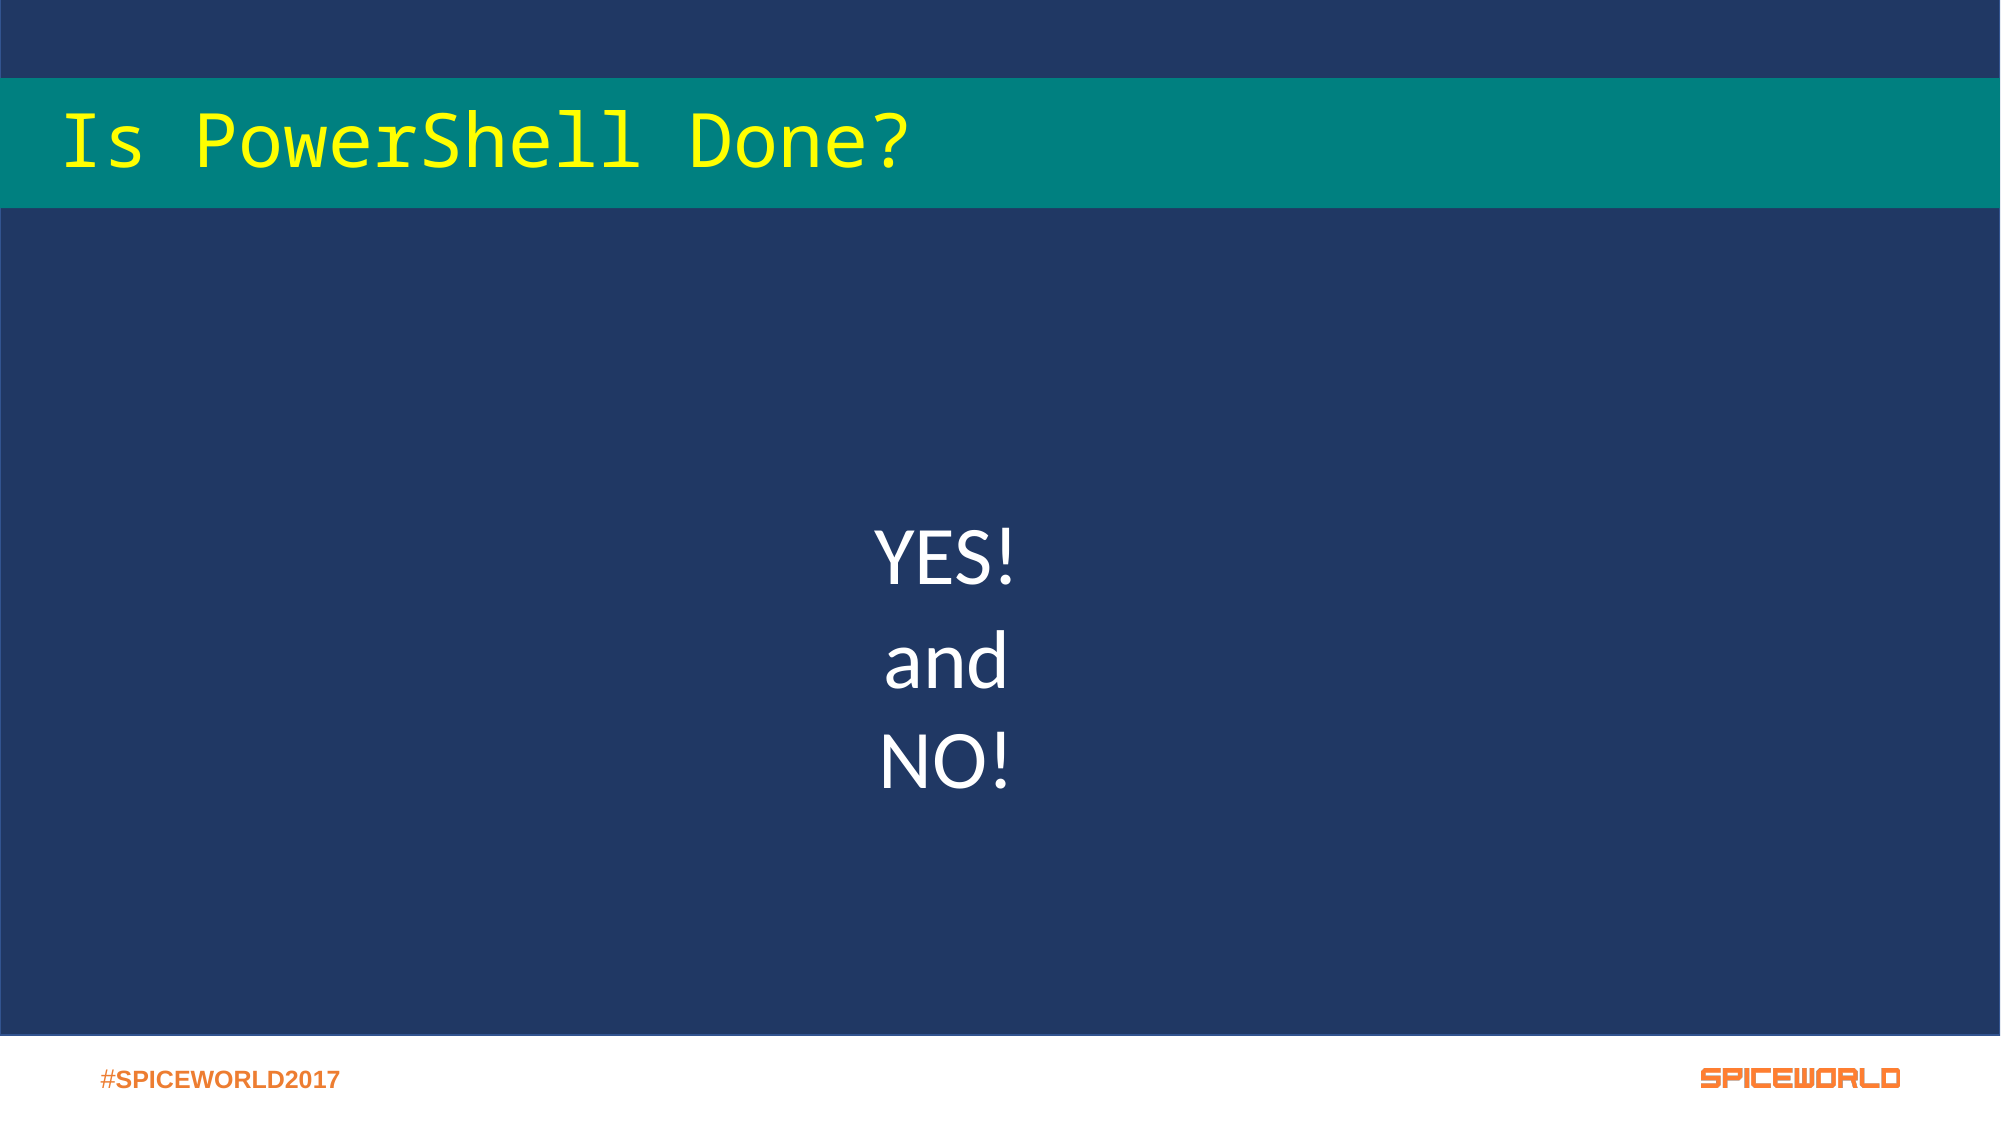

# Is PowerShell Done?
YES!
and
NO!